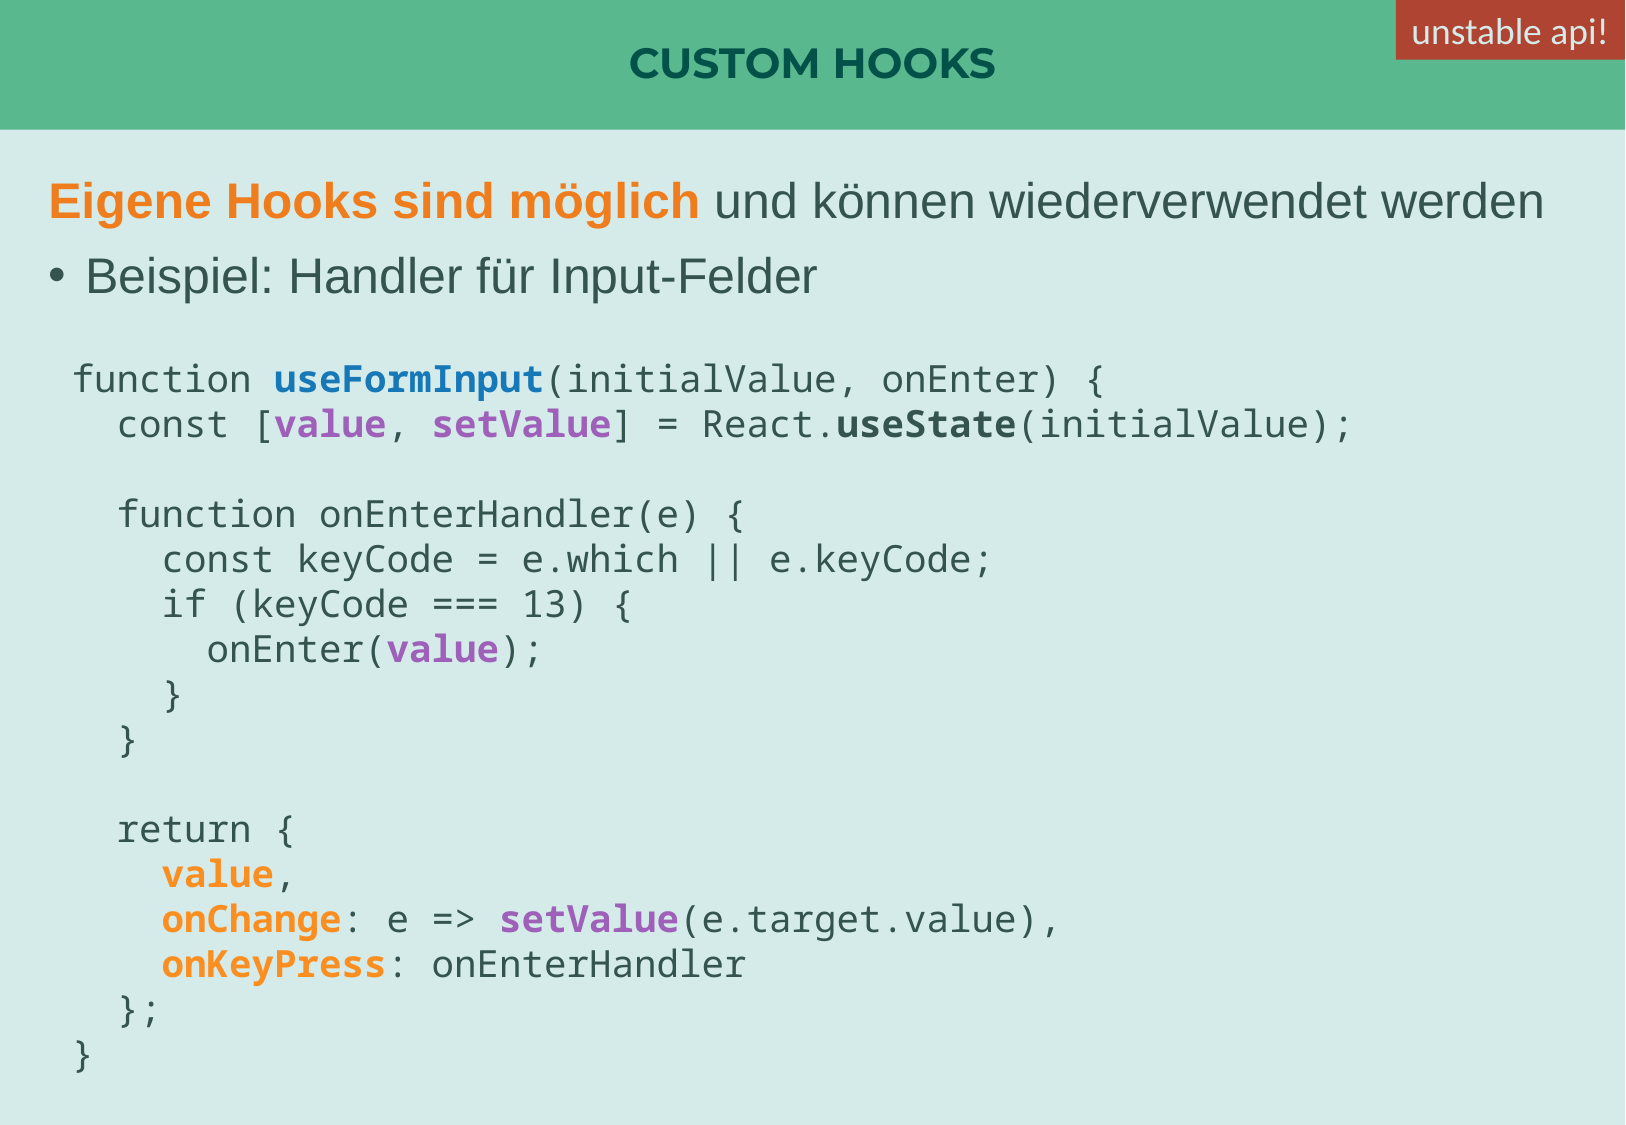

unstable api!
# Custom Hooks
Eigene Hooks sind möglich und können wiederverwendet werden
Beispiel: Handler für Input-Felder
function useFormInput(initialValue, onEnter) {
  const [value, setValue] = React.useState(initialValue);

  function onEnterHandler(e) {
    const keyCode = e.which || e.keyCode;
    if (keyCode === 13) {
      onEnter(value);
    }
  }

  return {
    value,
    onChange: e => setValue(e.target.value),
    onKeyPress: onEnterHandler
  };
}